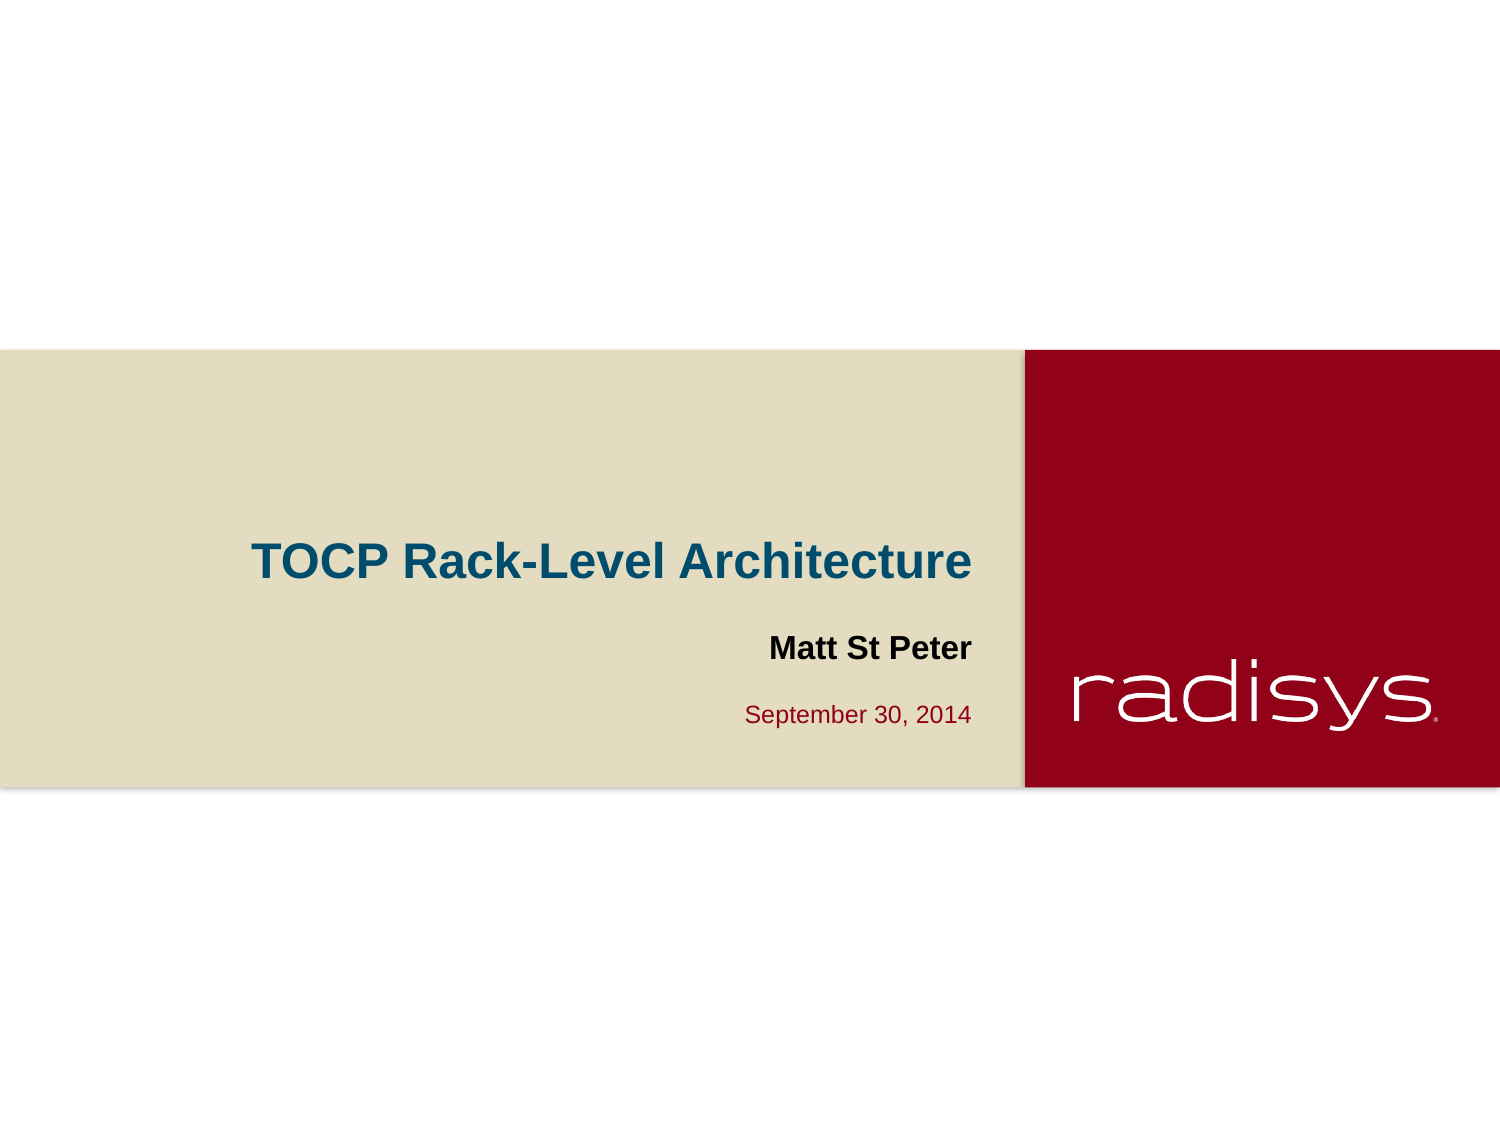

# TOCP Rack-Level Architecture
Matt St Peter